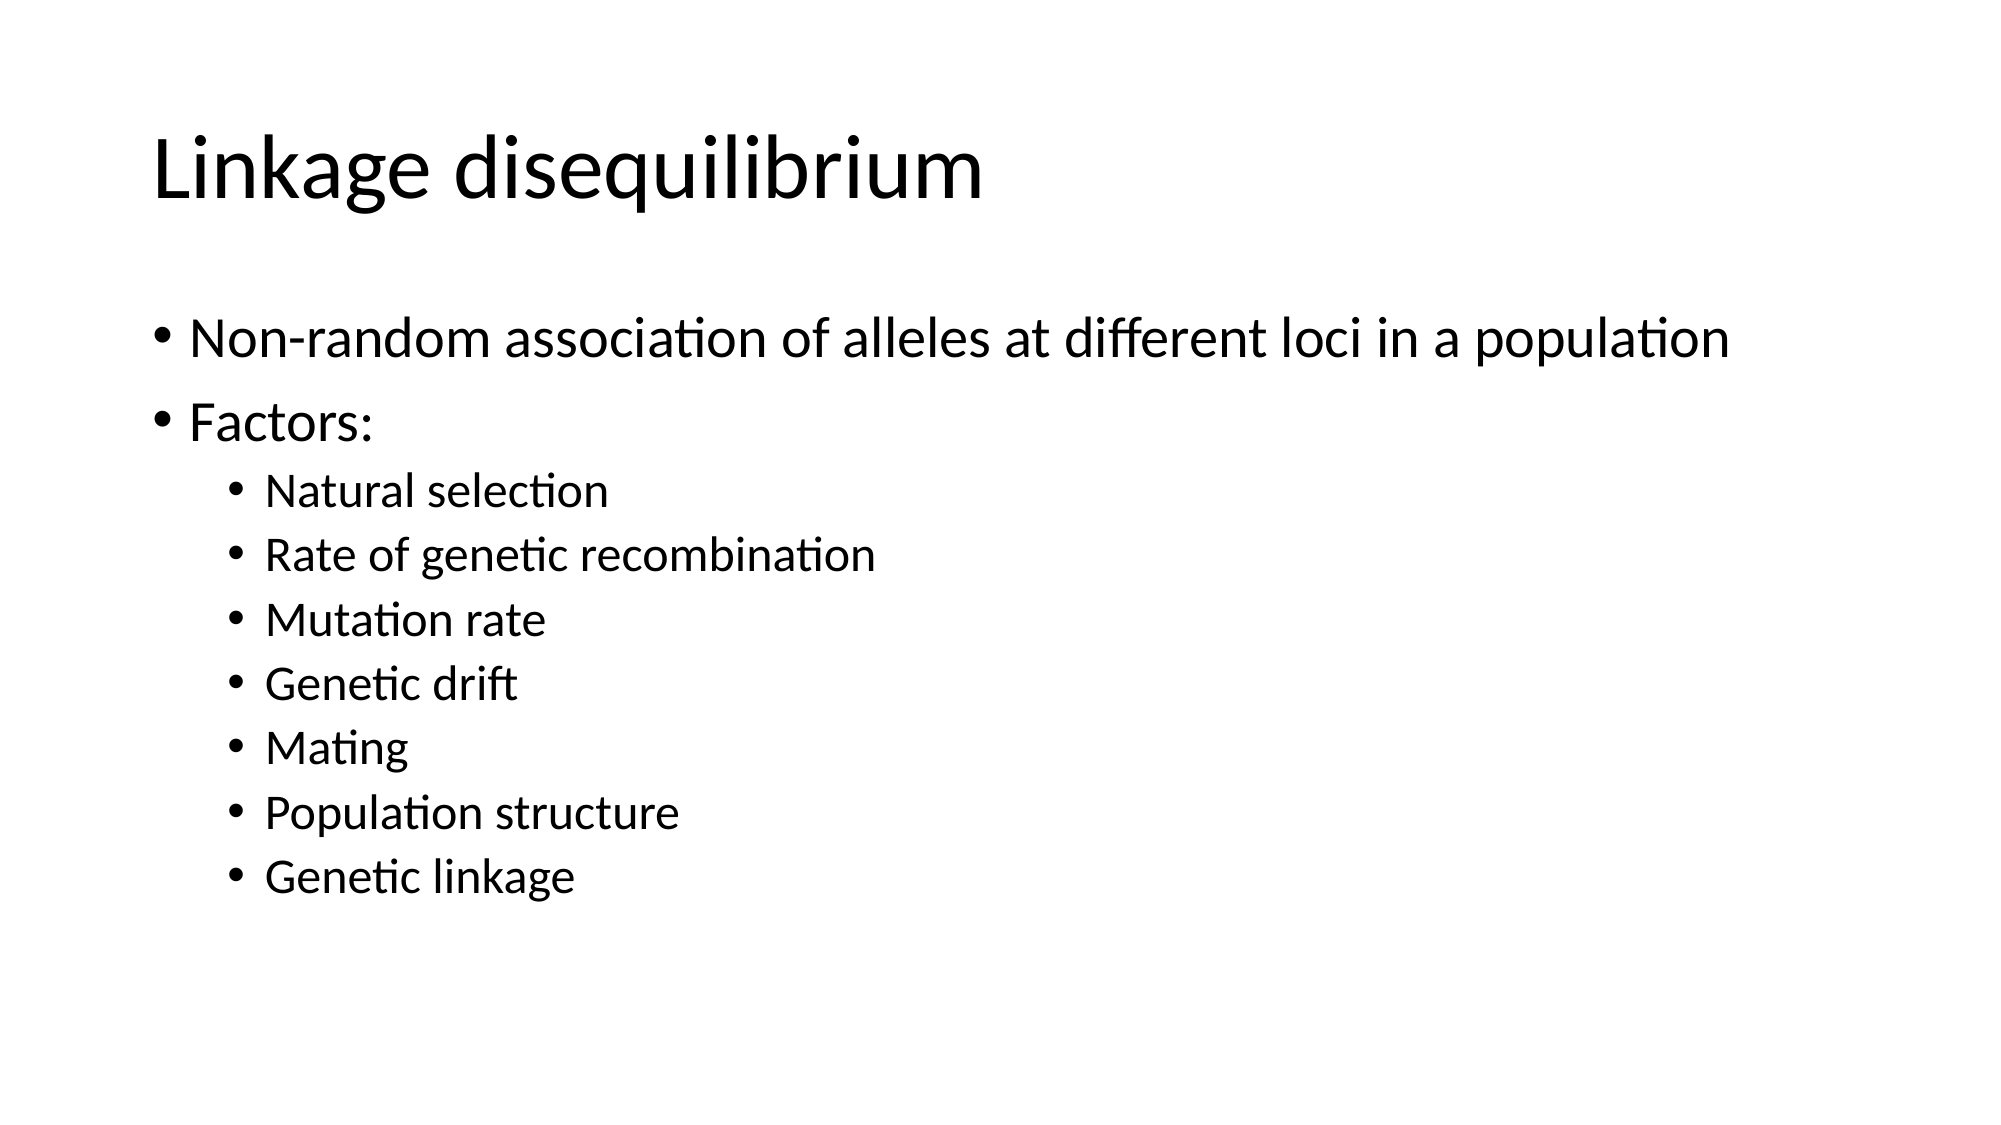

# Linkage disequilibrium
Non-random association of alleles at different loci in a population
Factors:
Natural selection
Rate of genetic recombination
Mutation rate
Genetic drift
Mating
Population structure
Genetic linkage